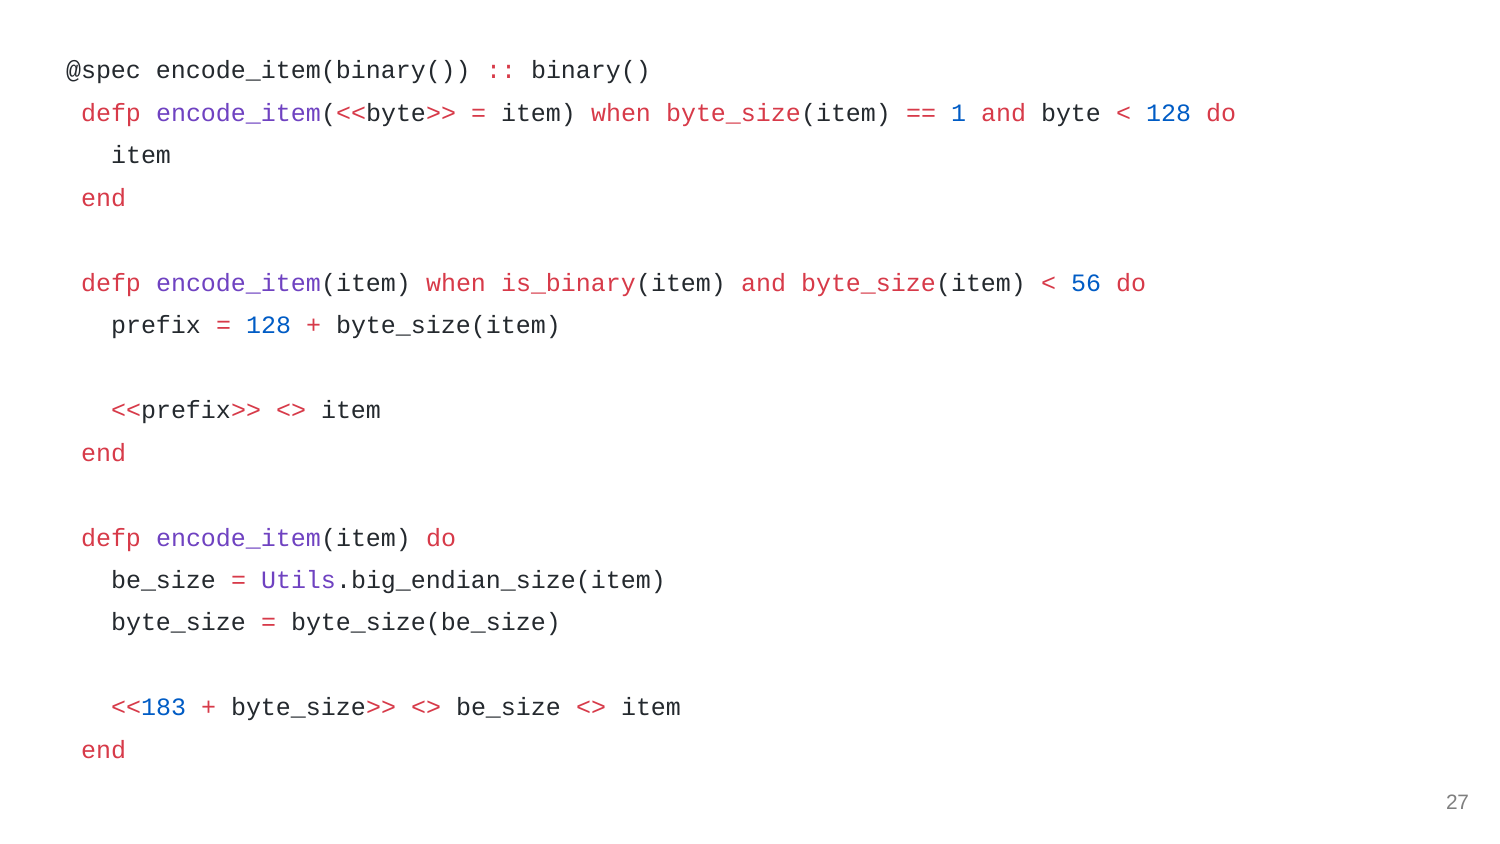

@spec encode_item(binary()) :: binary()
 defp encode_item(<<byte>> = item) when byte_size(item) == 1 and byte < 128 do
   item
 end

 defp encode_item(item) when is_binary(item) and byte_size(item) < 56 do
   prefix = 128 + byte_size(item)
   <<prefix>> <> item
 end
 defp encode_item(item) do
   be_size = Utils.big_endian_size(item)
   byte_size = byte_size(be_size)

   <<183 + byte_size>> <> be_size <> item
 end

27